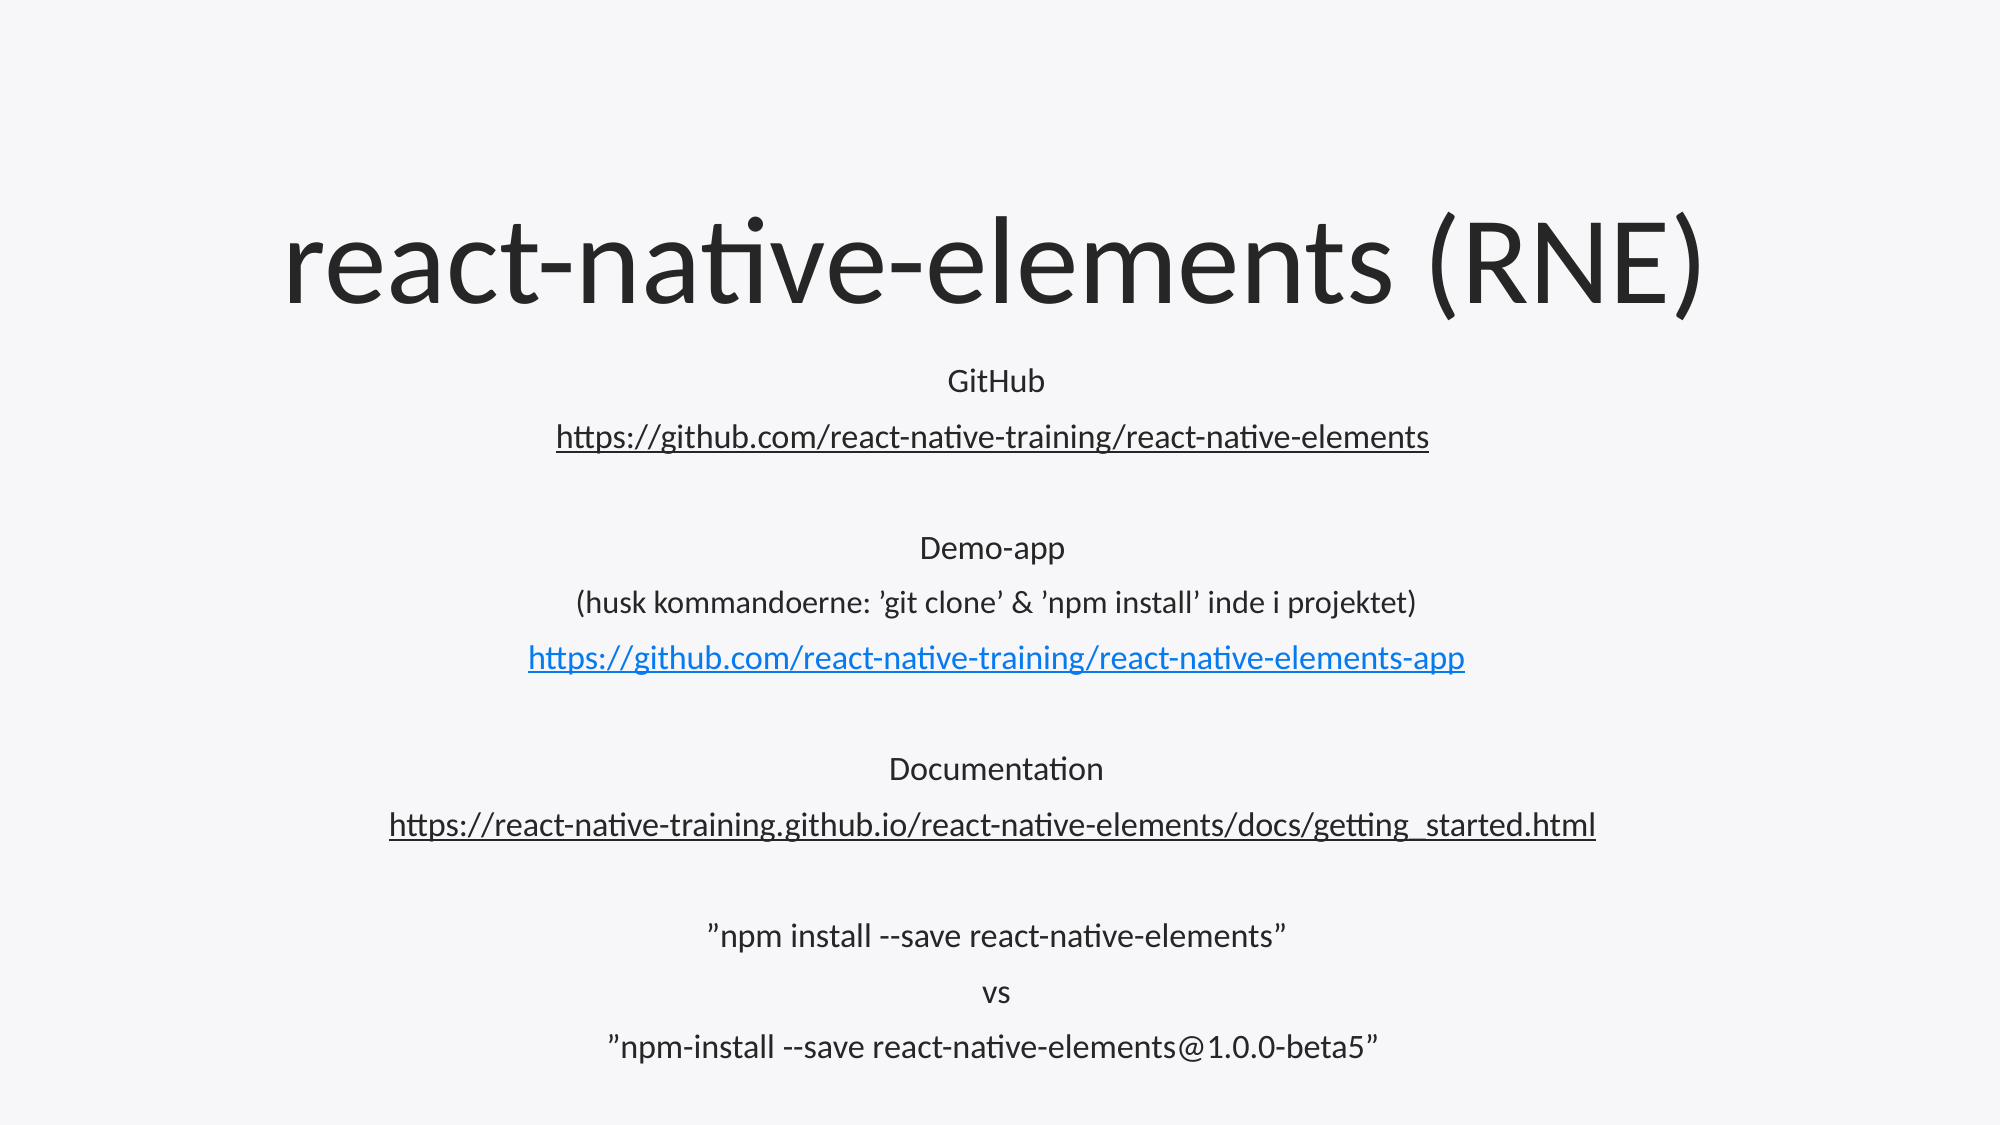

# react-native-elements (RNE)
GitHub
https://github.com/react-native-training/react-native-elements

Demo-app
(husk kommandoerne: ’git clone’ & ’npm install’ inde i projektet)
https://github.com/react-native-training/react-native-elements-app

Documentation
https://react-native-training.github.io/react-native-elements/docs/getting_started.html

”npm install --save react-native-elements”
vs
”npm-install --save react-native-elements@1.0.0-beta5”